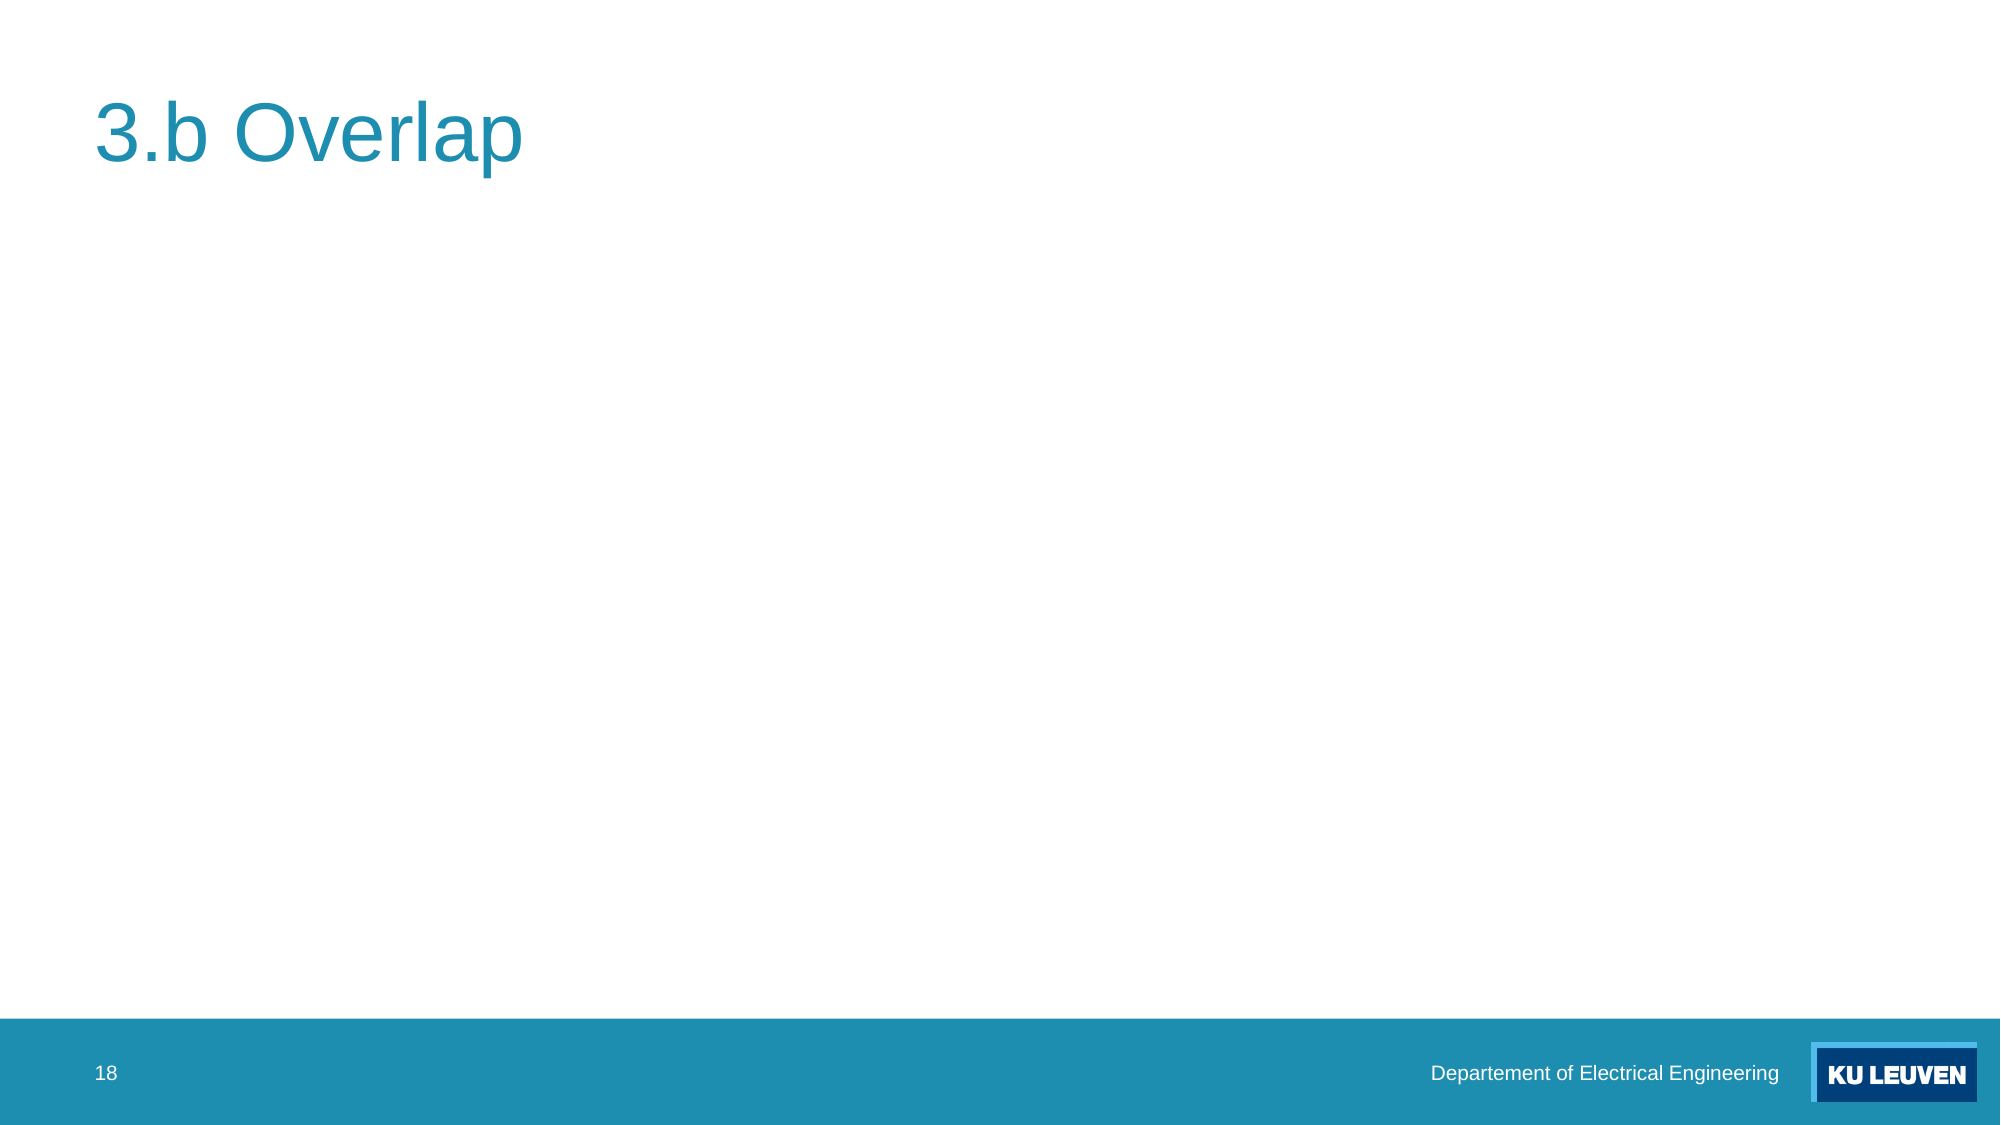

# 3.b Overlap
18
Departement of Electrical Engineering